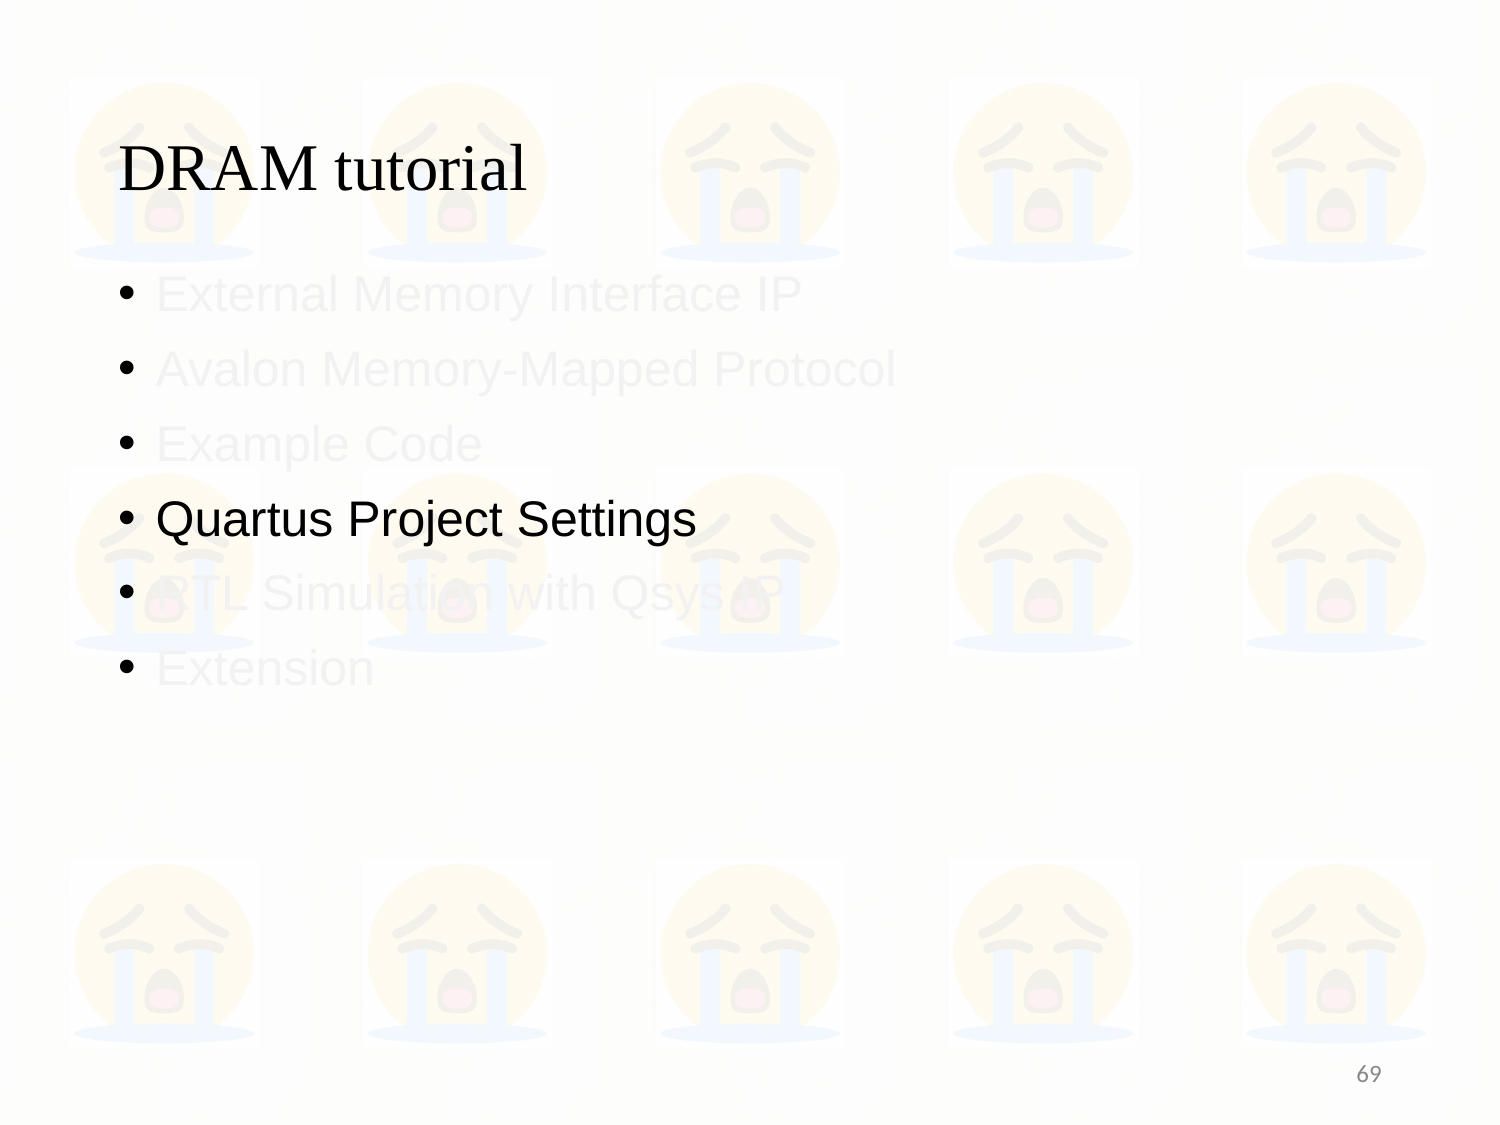

# DRAM tutorial
External Memory Interface IP
Avalon Memory-Mapped Protocol
Example Code
Quartus Project Settings
RTL Simulation with Qsys IP
Extension
69